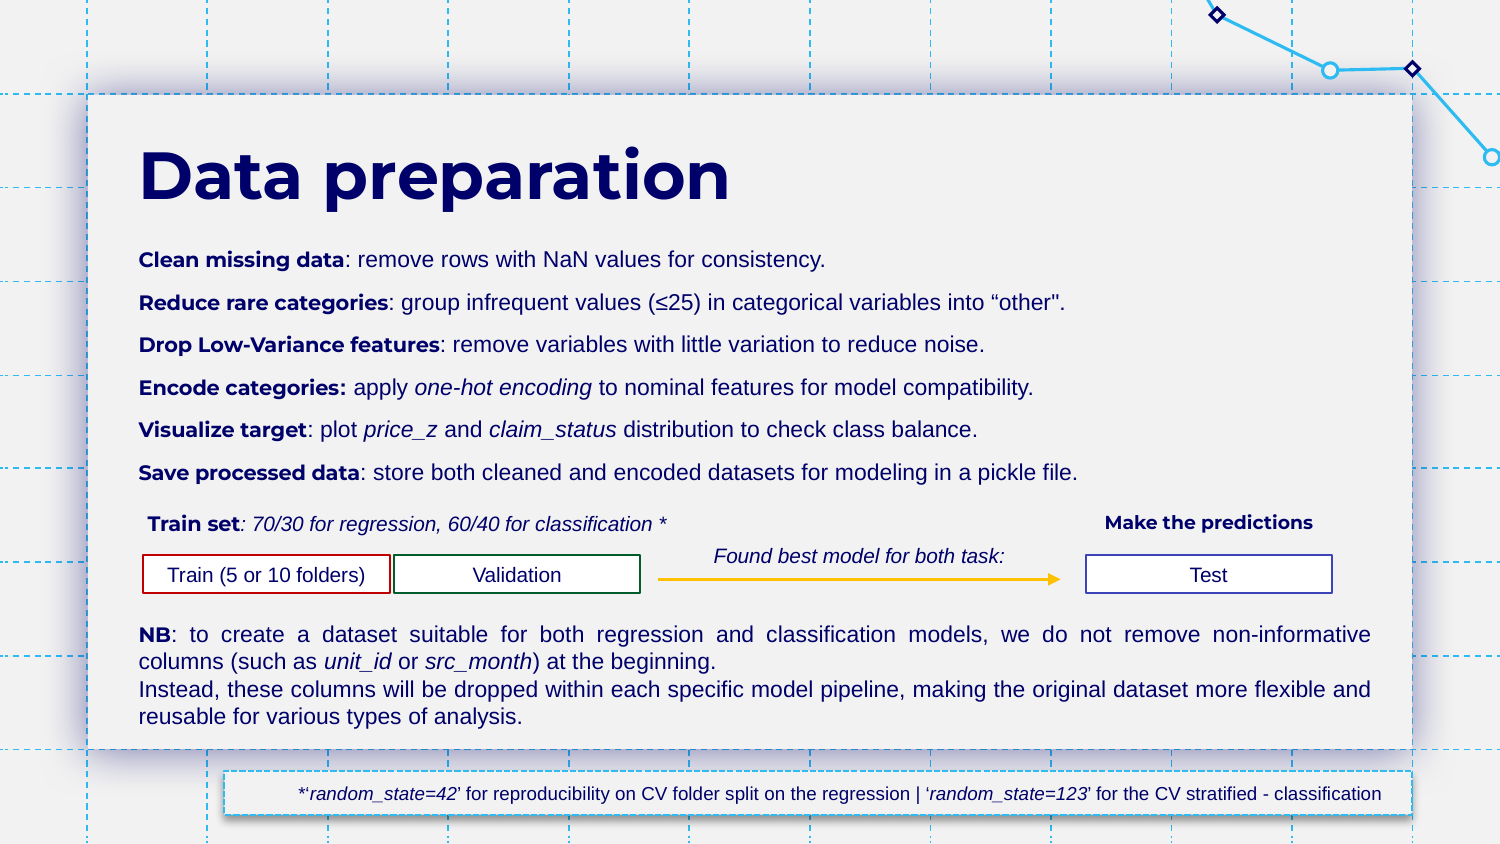

# Data preparation
Clean missing data: remove rows with NaN values for consistency.

Reduce rare categories: group infrequent values (≤25) in categorical variables into “other".

Drop Low-Variance features: remove variables with little variation to reduce noise.

Encode categories: apply one-hot encoding to nominal features for model compatibility.

Visualize target: plot price_z and claim_status distribution to check class balance.

Save processed data: store both cleaned and encoded datasets for modeling in a pickle file.

NB: to create a dataset suitable for both regression and classification models, we do not remove non-informative columns (such as unit_id or src_month) at the beginning.
Instead, these columns will be dropped within each specific model pipeline, making the original dataset more flexible and reusable for various types of analysis.
Train set: 70/30 for regression, 60/40 for classification *
Make the predictions
Found best model for both task:
Train (5 or 10 folders)
Validation
Test
*‘random_state=42’ for reproducibility on CV folder split on the regression | ‘random_state=123’ for the CV stratified - classification